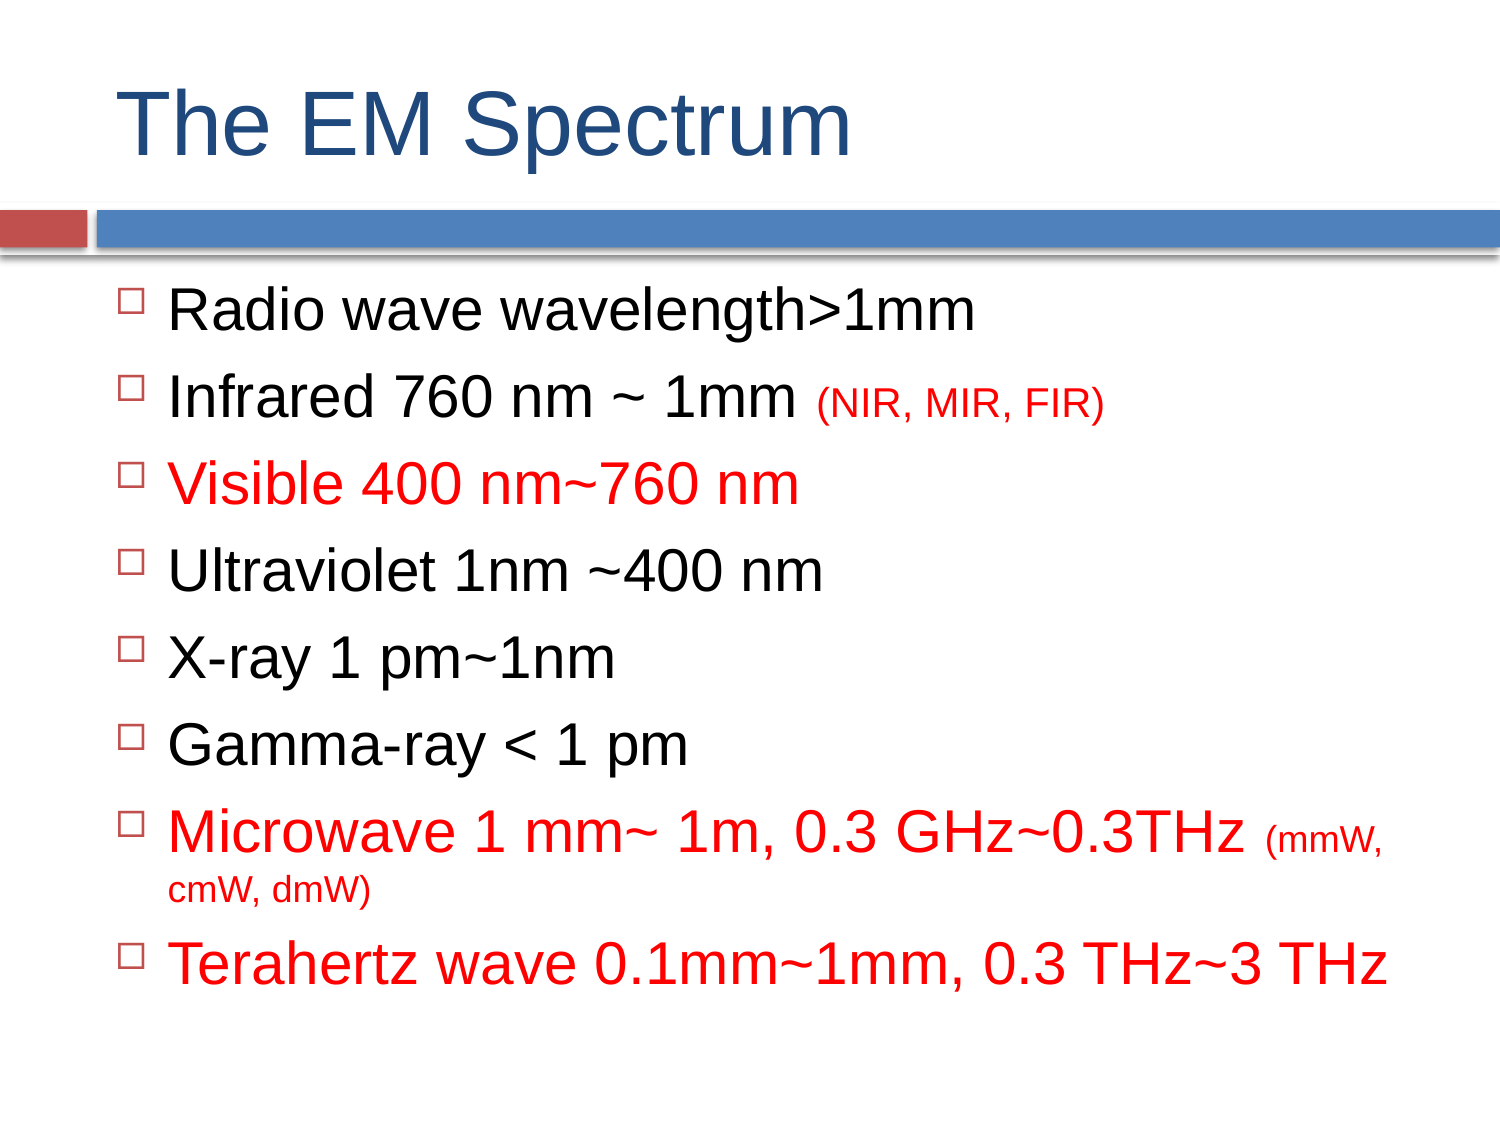

# The EM Spectrum
Radio wave wavelength>1mm
Infrared 760 nm ~ 1mm (NIR, MIR, FIR)
Visible 400 nm~760 nm
Ultraviolet 1nm ~400 nm
X-ray 1 pm~1nm
Gamma-ray < 1 pm
Microwave 1 mm~ 1m, 0.3 GHz~0.3THz (mmW, cmW, dmW)
Terahertz wave 0.1mm~1mm, 0.3 THz~3 THz